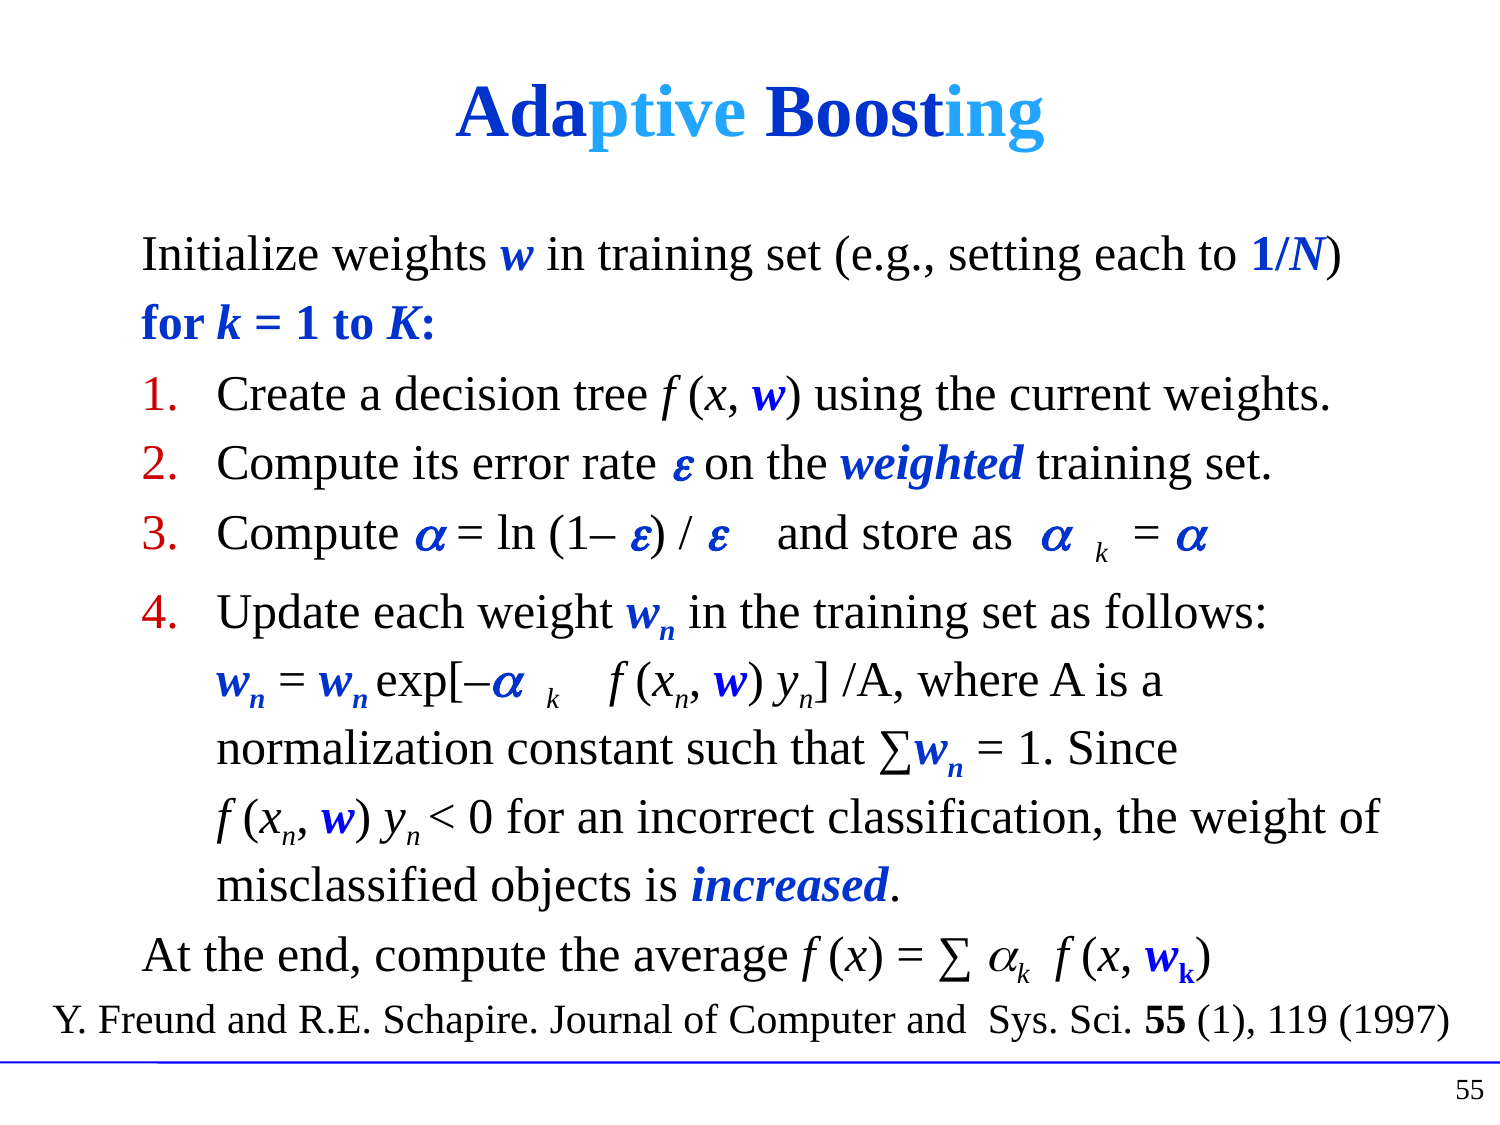

# Adaptive Boosting
Initialize weights w in training set (e.g., setting each to 1/N)
for k = 1 to K:
Create a decision tree f (x, w) using the current weights.
Compute its error rate ε on the weighted training set.
Compute α = ln (1– ε) / ε  and store as  α k = α
Update each weight wn in the training set as follows:
wn = wn exp[–α k  f (xn, w) yn] /A, where A is a normalization constant such that ∑wn = 1. Since
f (xn, w) yn < 0 for an incorrect classification, the weight of misclassified objects is increased.
At the end, compute the average f (x) = ∑ αk  f (x, wk)
Y. Freund and R.E. Schapire. Journal of Computer and  Sys. Sci. 55 (1), 119 (1997)
55